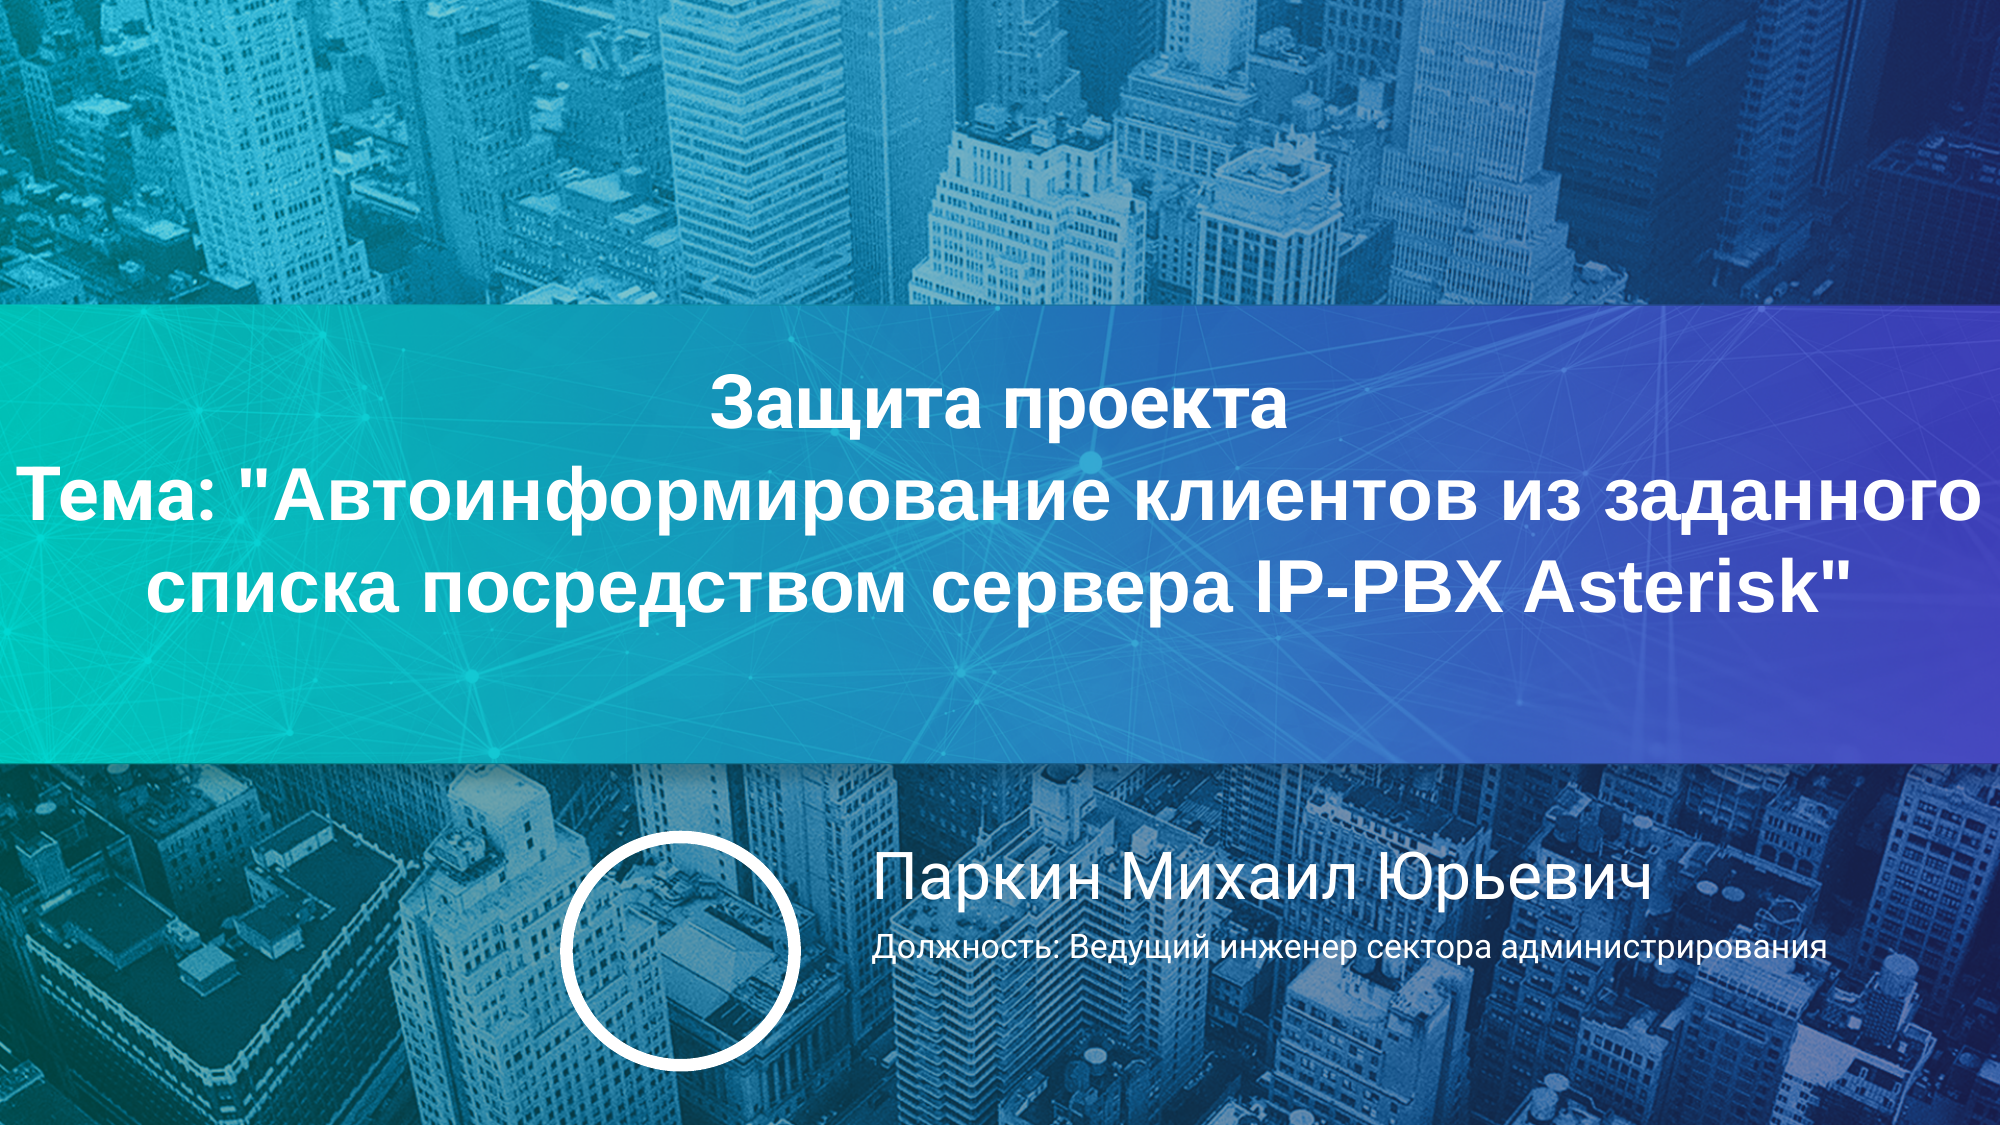

Защита проекта
Тема: "Автоинформирование клиентов из заданного списка посредством сервера IP-PBX Asterisk"

Паркин Михаил Юрьевич
Должность: Ведущий инженер сектора администрирования